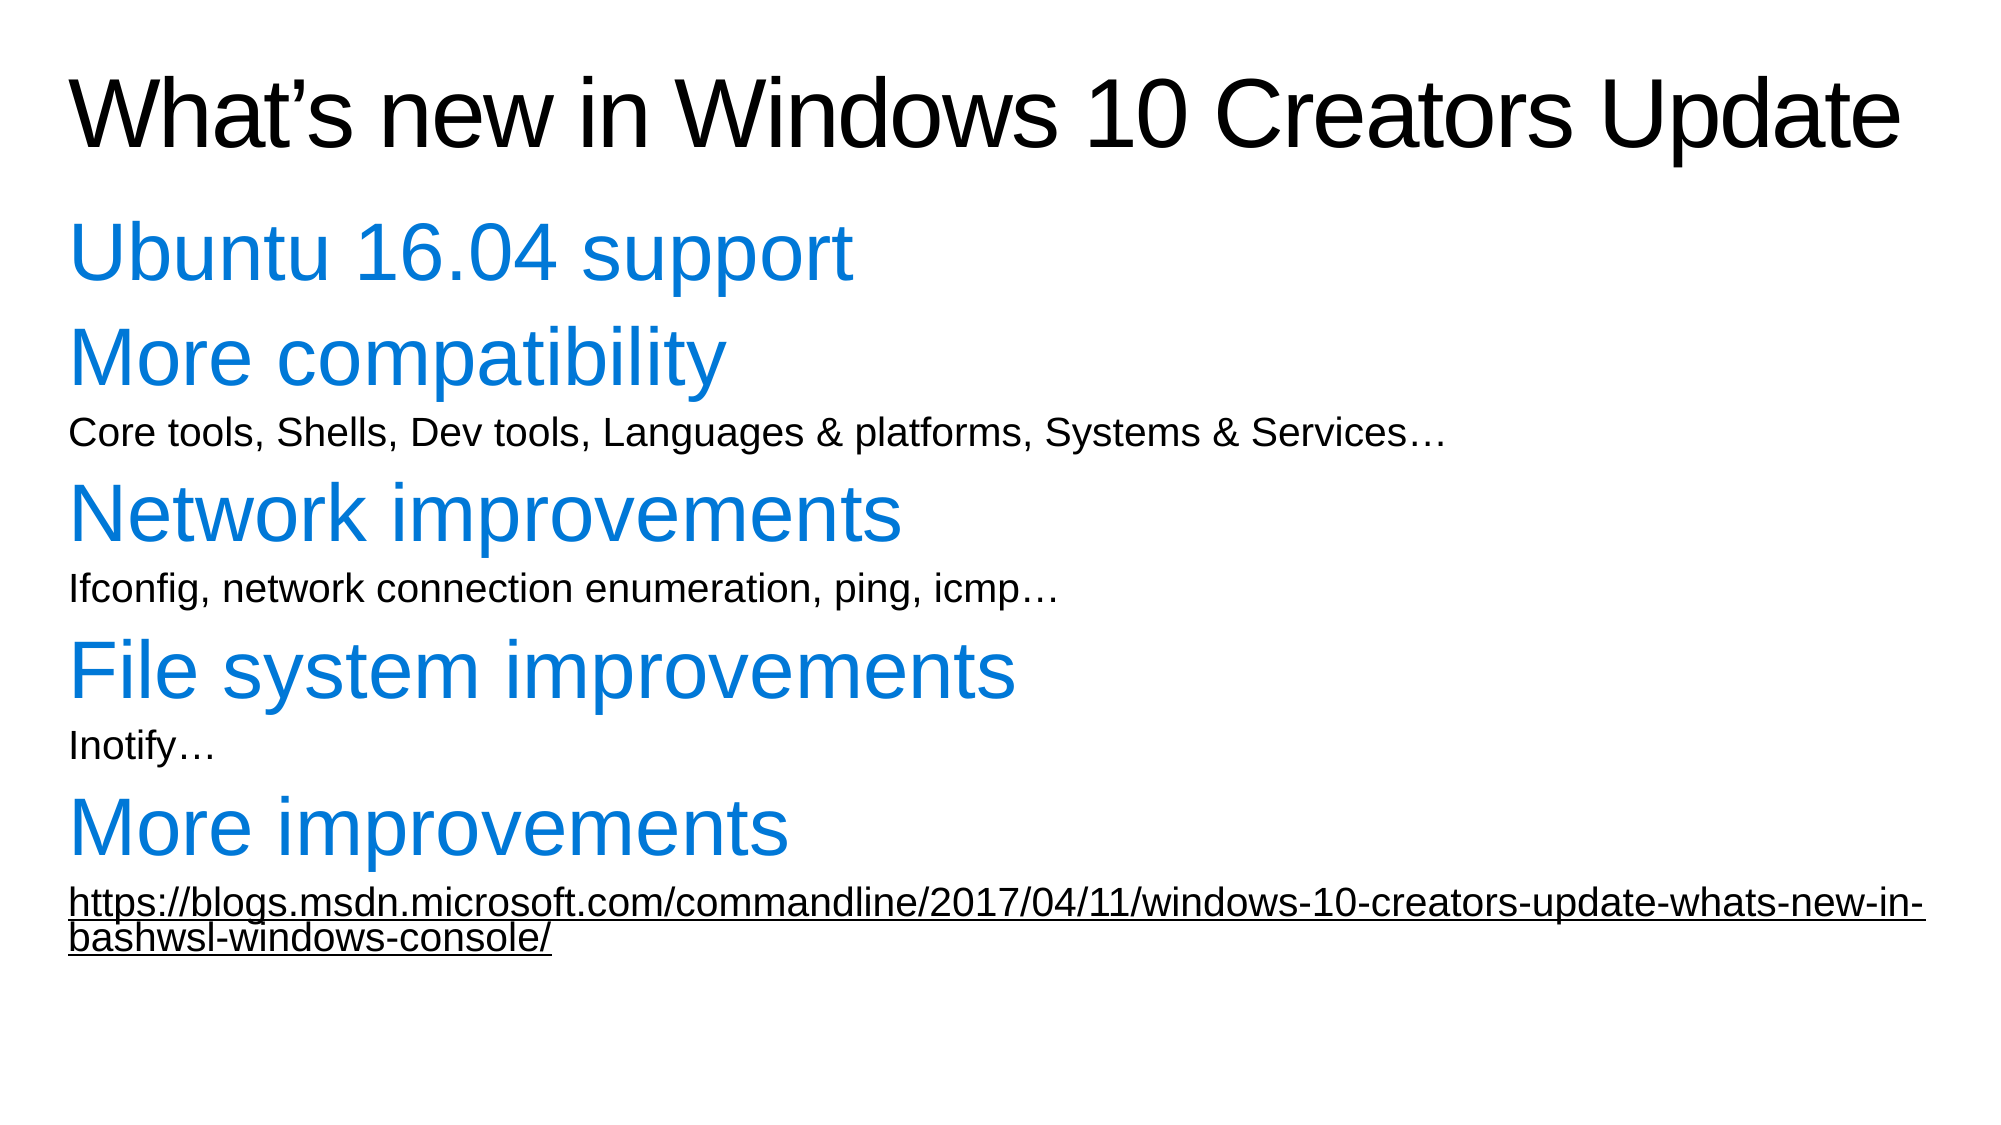

# What’s new in Windows 10 Creators Update
Ubuntu 16.04 support
More compatibility
Core tools, Shells, Dev tools, Languages & platforms, Systems & Services…
Network improvements
Ifconfig, network connection enumeration, ping, icmp…
File system improvements
Inotify…
More improvements
https://blogs.msdn.microsoft.com/commandline/2017/04/11/windows-10-creators-update-whats-new-in-bashwsl-windows-console/